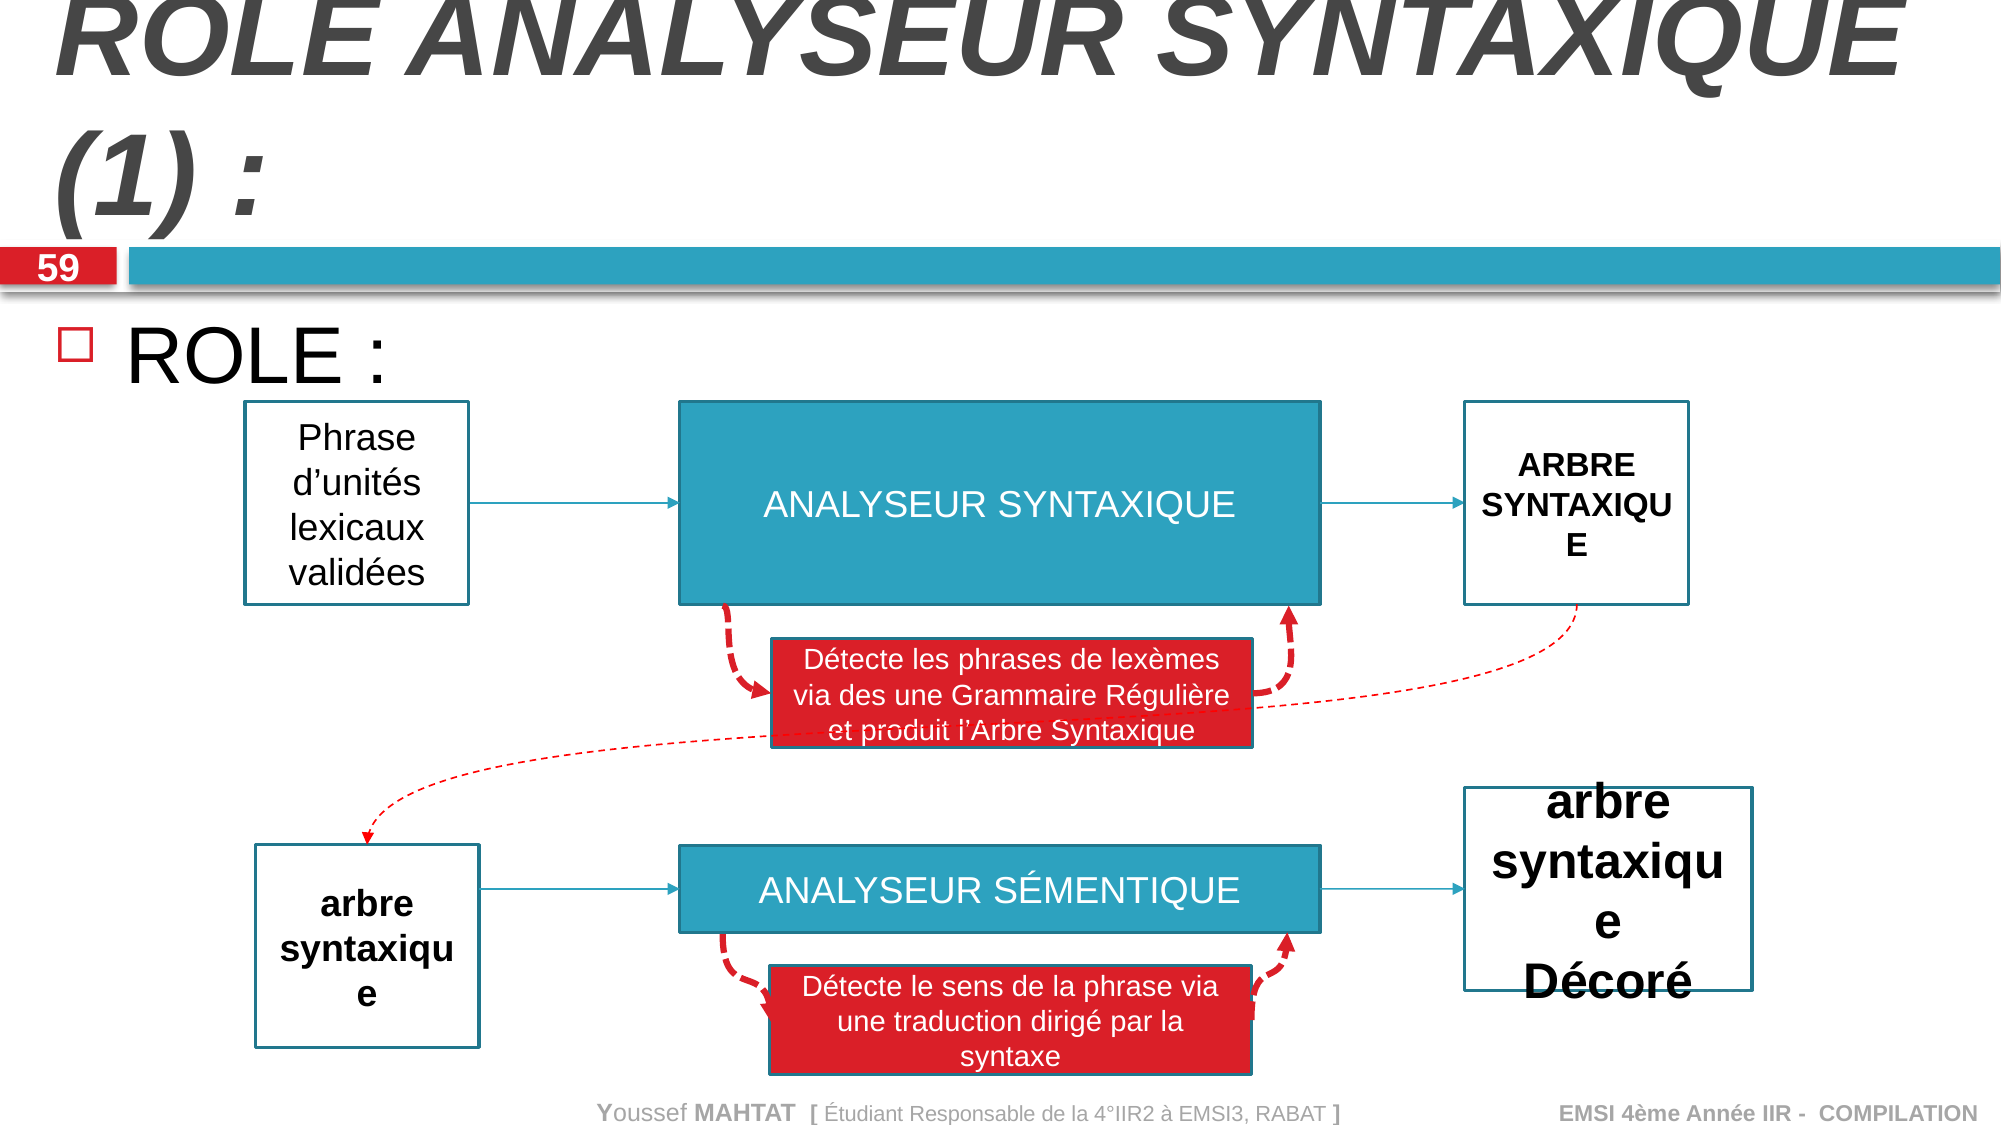

# ROLE ANALYSEUR SYNTAXIQUE (1) :
59
ROLE :
Phrase d’unités lexicaux validées
ANALYSEUR SYNTAXIQUE
ARBRE SYNTAXIQUE
Détecte les phrases de lexèmes via des une Grammaire Régulière
et produit l’Arbre Syntaxique
arbre syntaxique
Décoré
arbre syntaxique
ANALYSEUR SÉMENTIQUE
Détecte le sens de la phrase via une traduction dirigé par la syntaxe